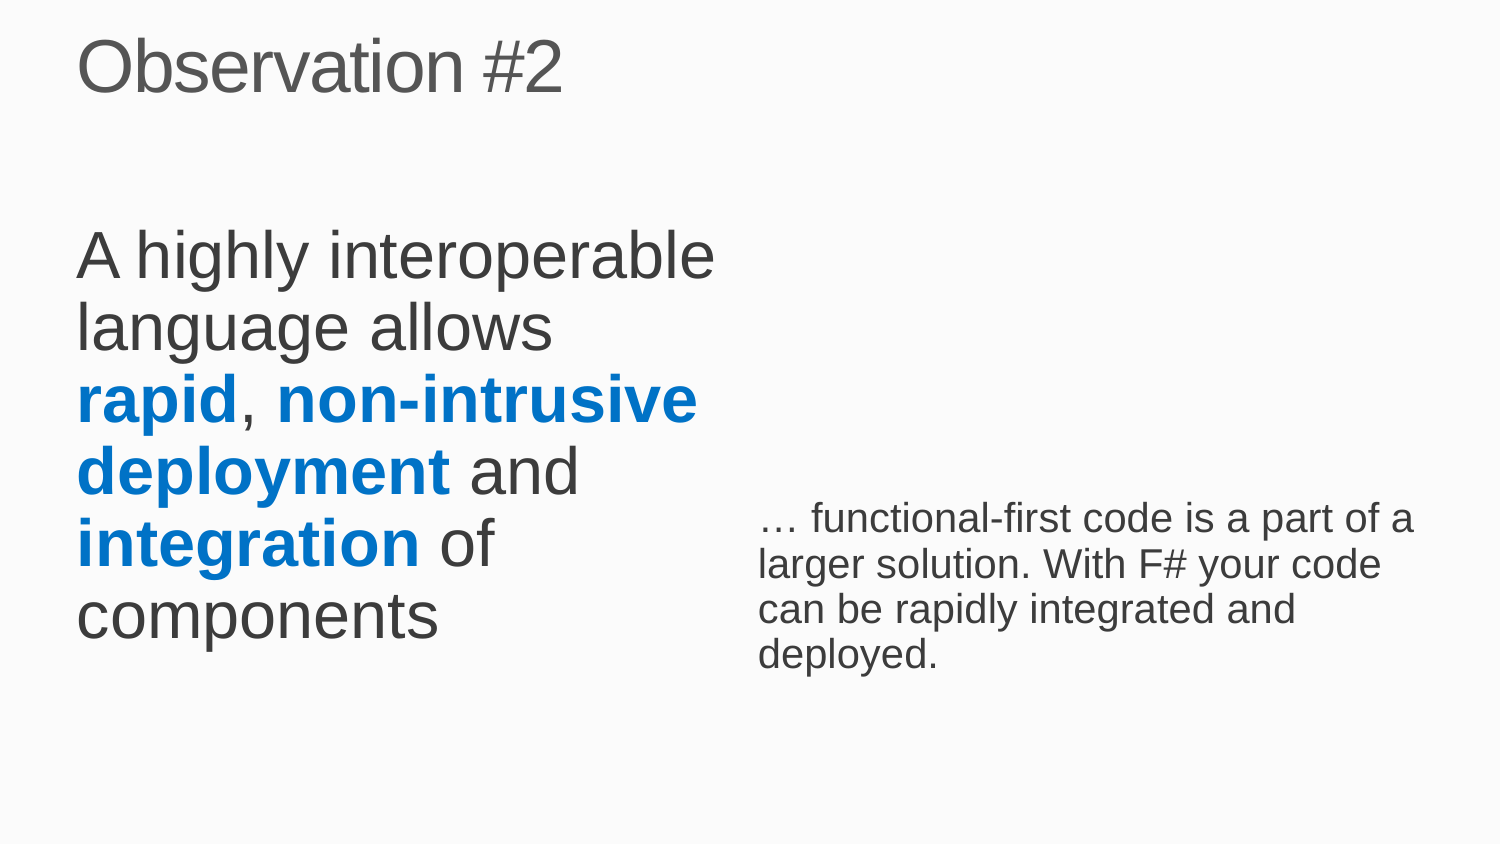

# Observation #2

… functional-first code is a part of a larger solution. With F# your code can be rapidly integrated and deployed.
A highly interoperable language allows rapid, non-intrusive deployment and integration of components